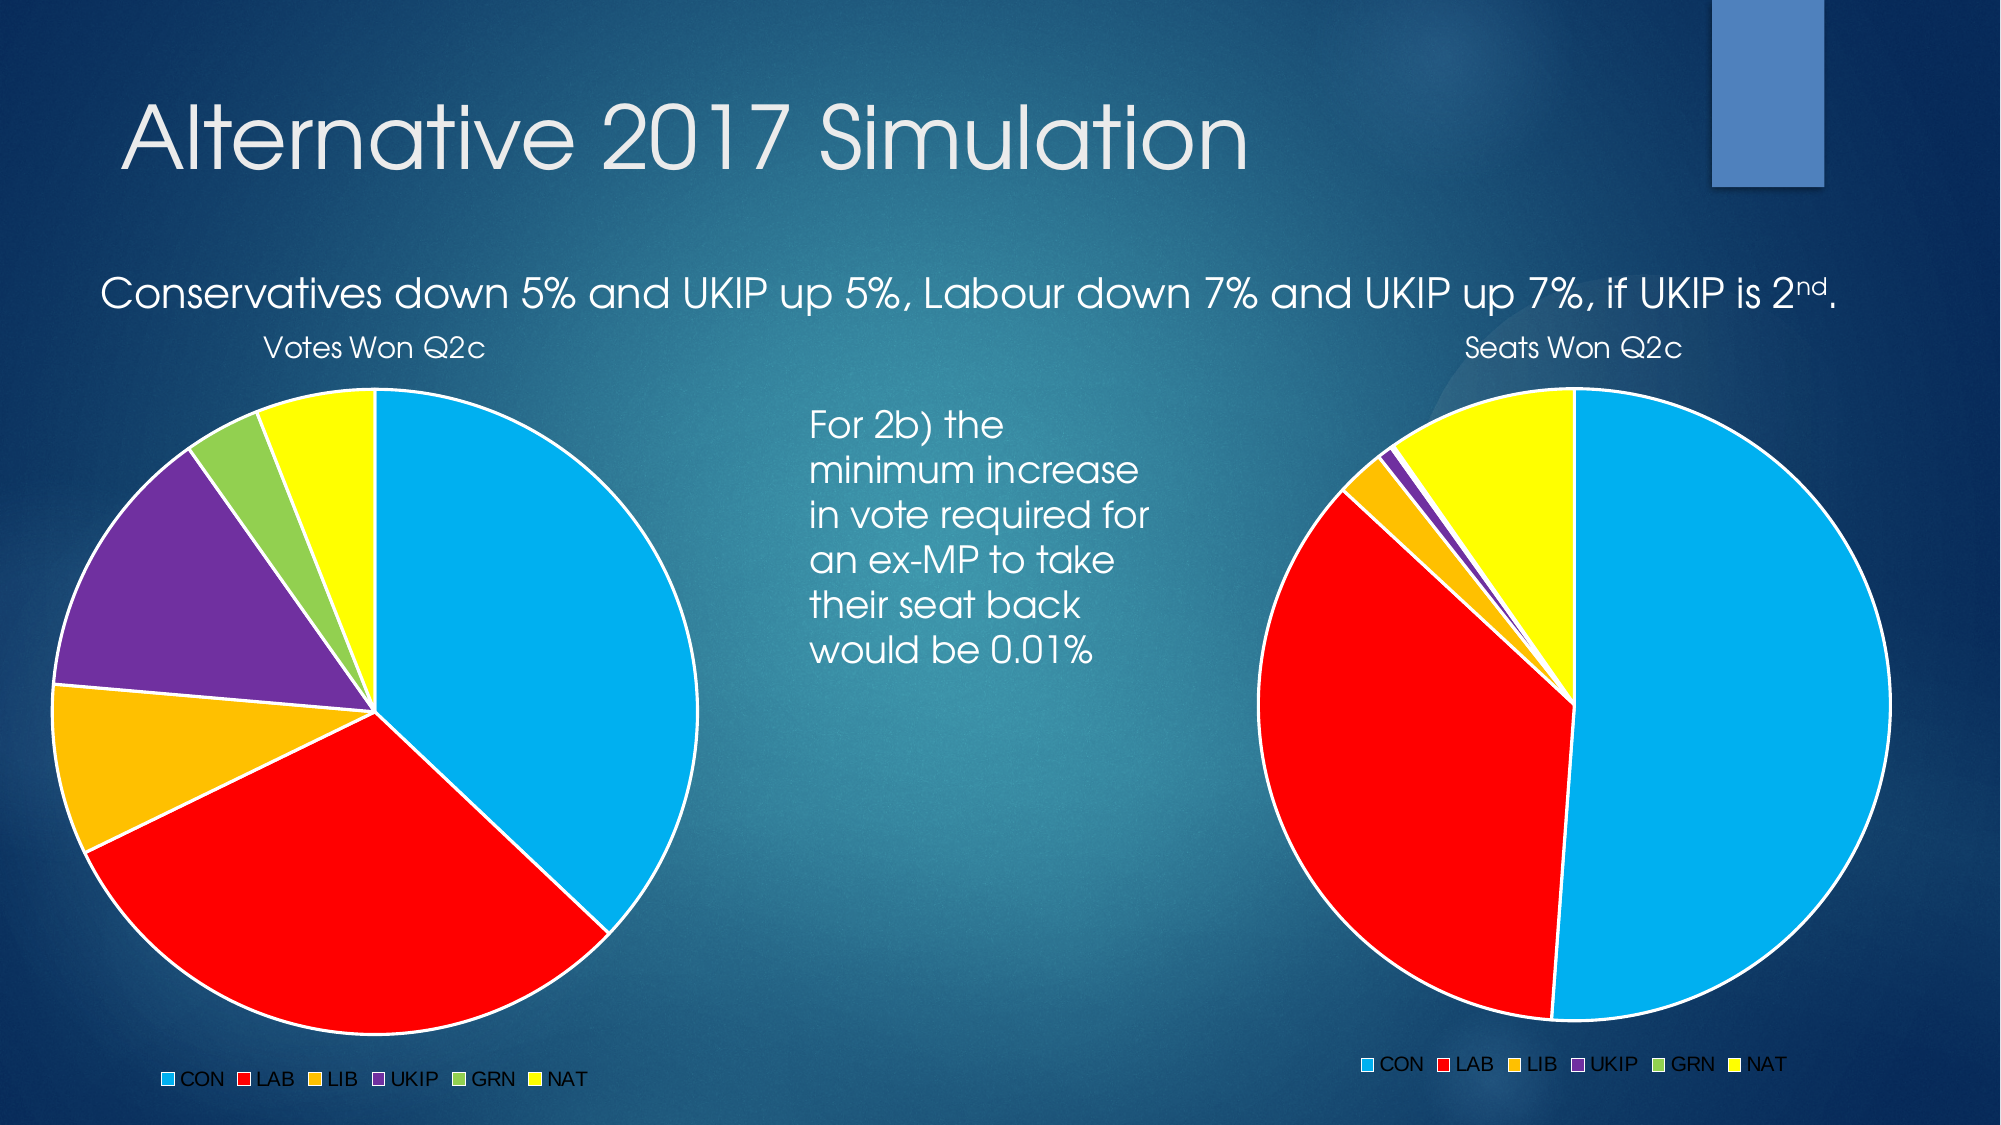

Alternative 2017 Simulation
Conservatives down 5% and UKIP up 5%, Labour down 7% and UKIP up 7%, if UKIP is 2nd.

### Chart: Votes Won Q2c

| Category |  |
|---|---|
| CON | 11244191.4 |
| LAB | 9326278.72 |
| LIB | 2600122.0 |
| UKIP | 4198207.88 |
| GRN | 1157613.0 |
| NAT | 1812372.0 |

### Chart: Seats Won Q2c

| Category |  |
|---|---|
| CON | 332.0 |
| LAB | 232.0 |
| LIB | 16.0 |
| UKIP | 5.0 |
| GRN | 1.0 |
| NAT | 63.0 |
For 2b) the minimum increase in vote required for an ex-MP to take their seat back would be 0.01%